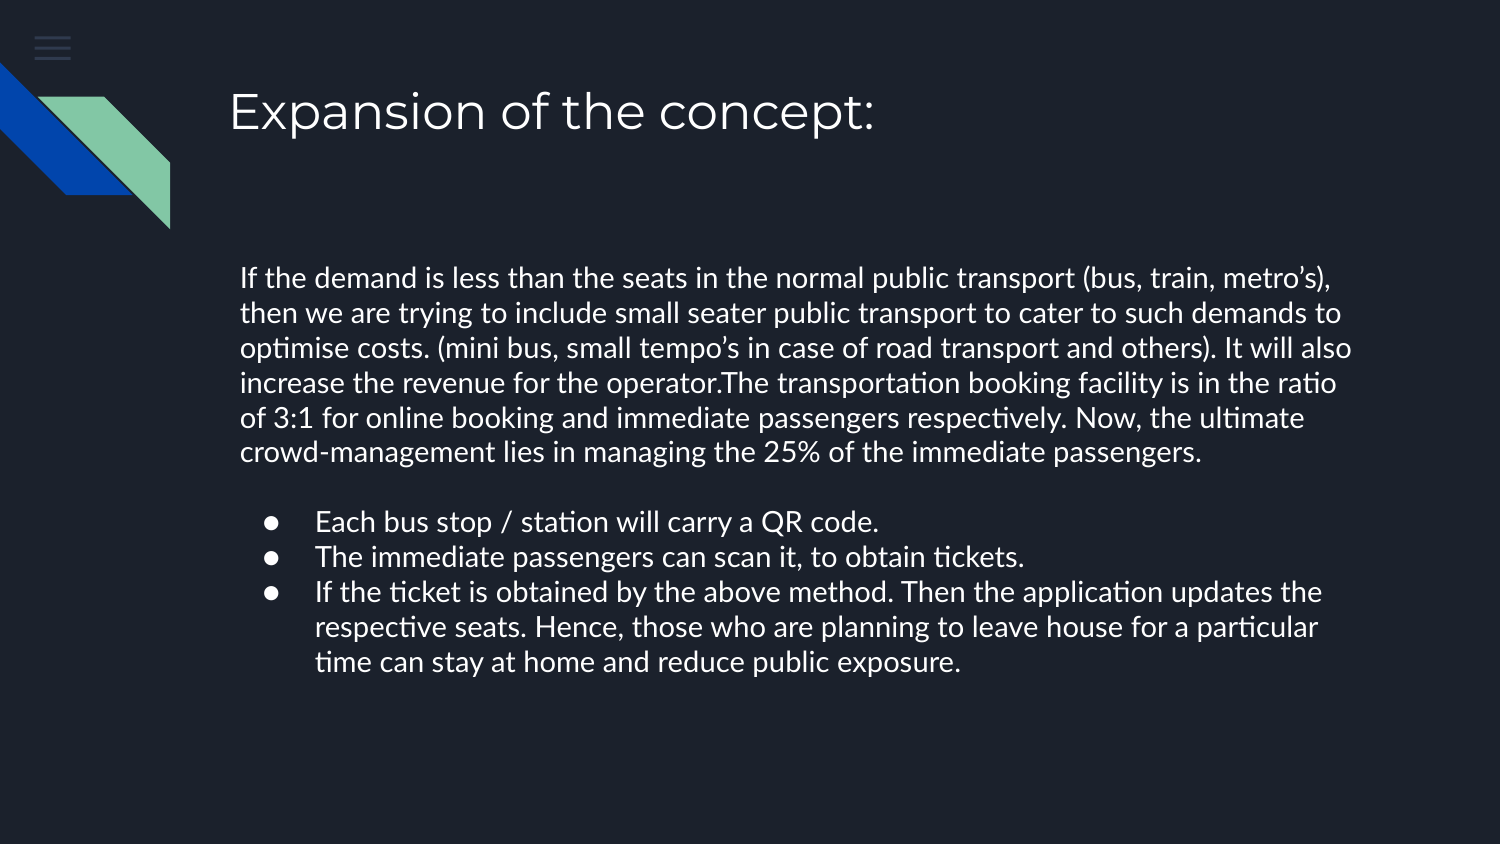

# Expansion of the concept:
If the demand is less than the seats in the normal public transport (bus, train, metro’s), then we are trying to include small seater public transport to cater to such demands to optimise costs. (mini bus, small tempo’s in case of road transport and others). It will also increase the revenue for the operator.The transportation booking facility is in the ratio of 3:1 for online booking and immediate passengers respectively. Now, the ultimate crowd-management lies in managing the 25% of the immediate passengers.

Each bus stop / station will carry a QR code.
The immediate passengers can scan it, to obtain tickets.
If the ticket is obtained by the above method. Then the application updates the respective seats. Hence, those who are planning to leave house for a particular time can stay at home and reduce public exposure.